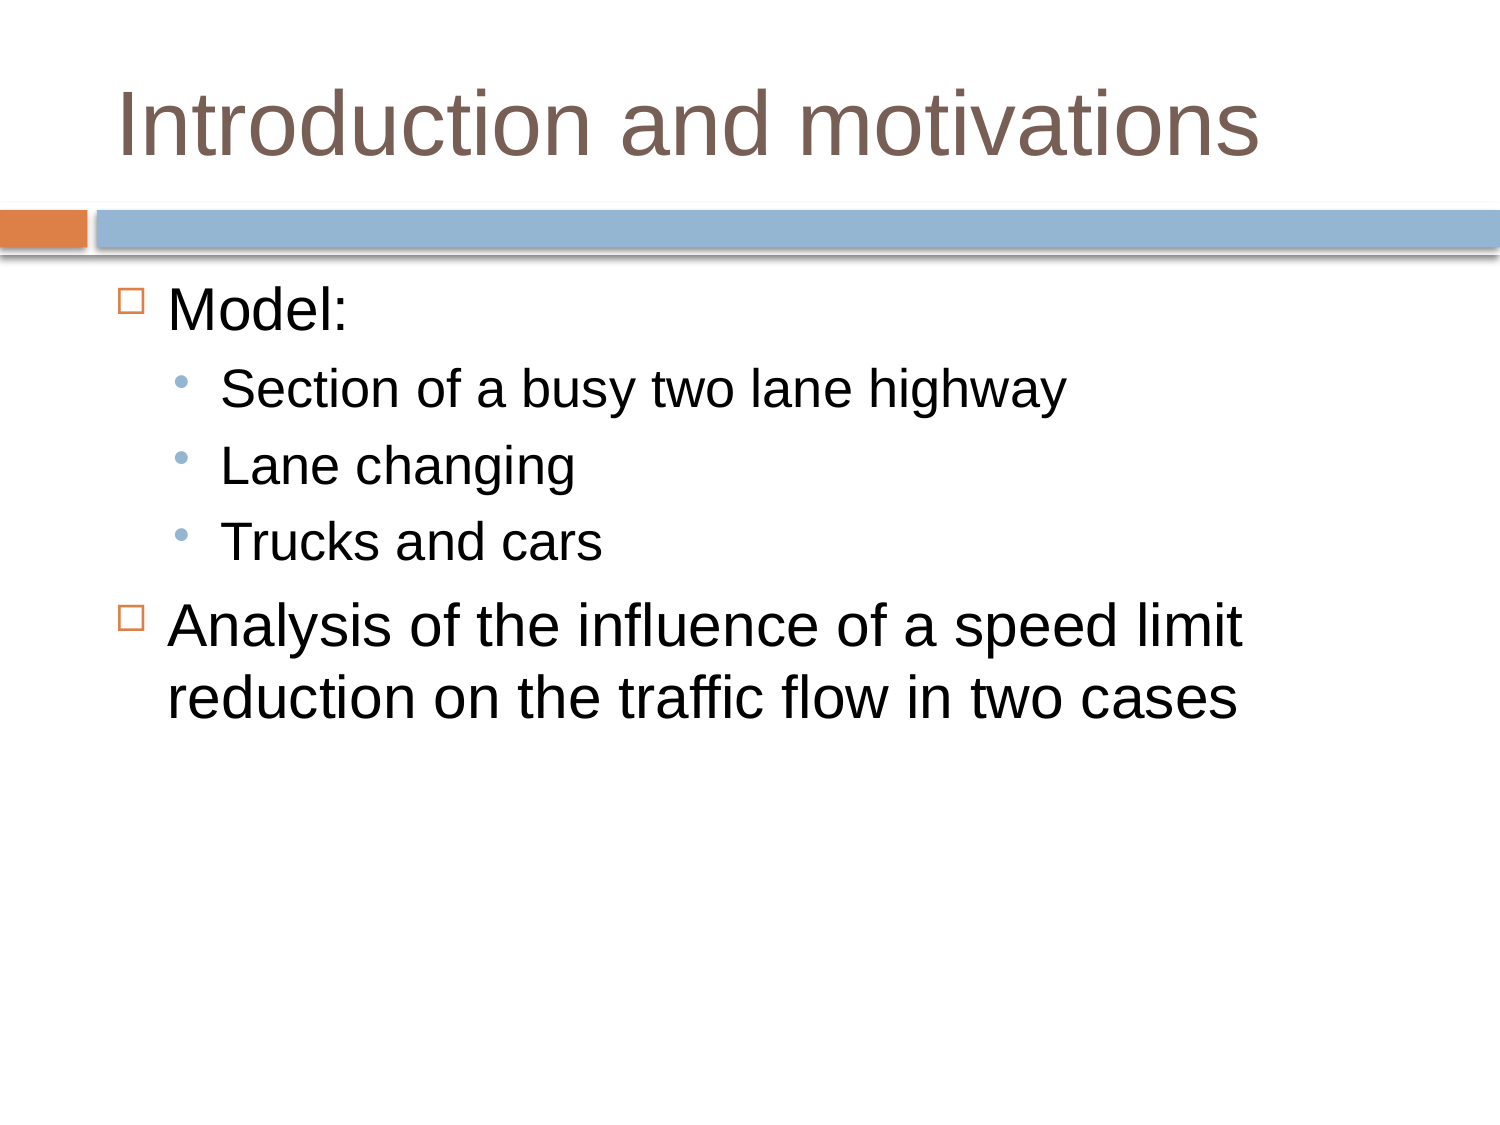

# Introduction and motivations
Model:
Section of a busy two lane highway
Lane changing
Trucks and cars
Analysis of the influence of a speed limit reduction on the traffic flow in two cases